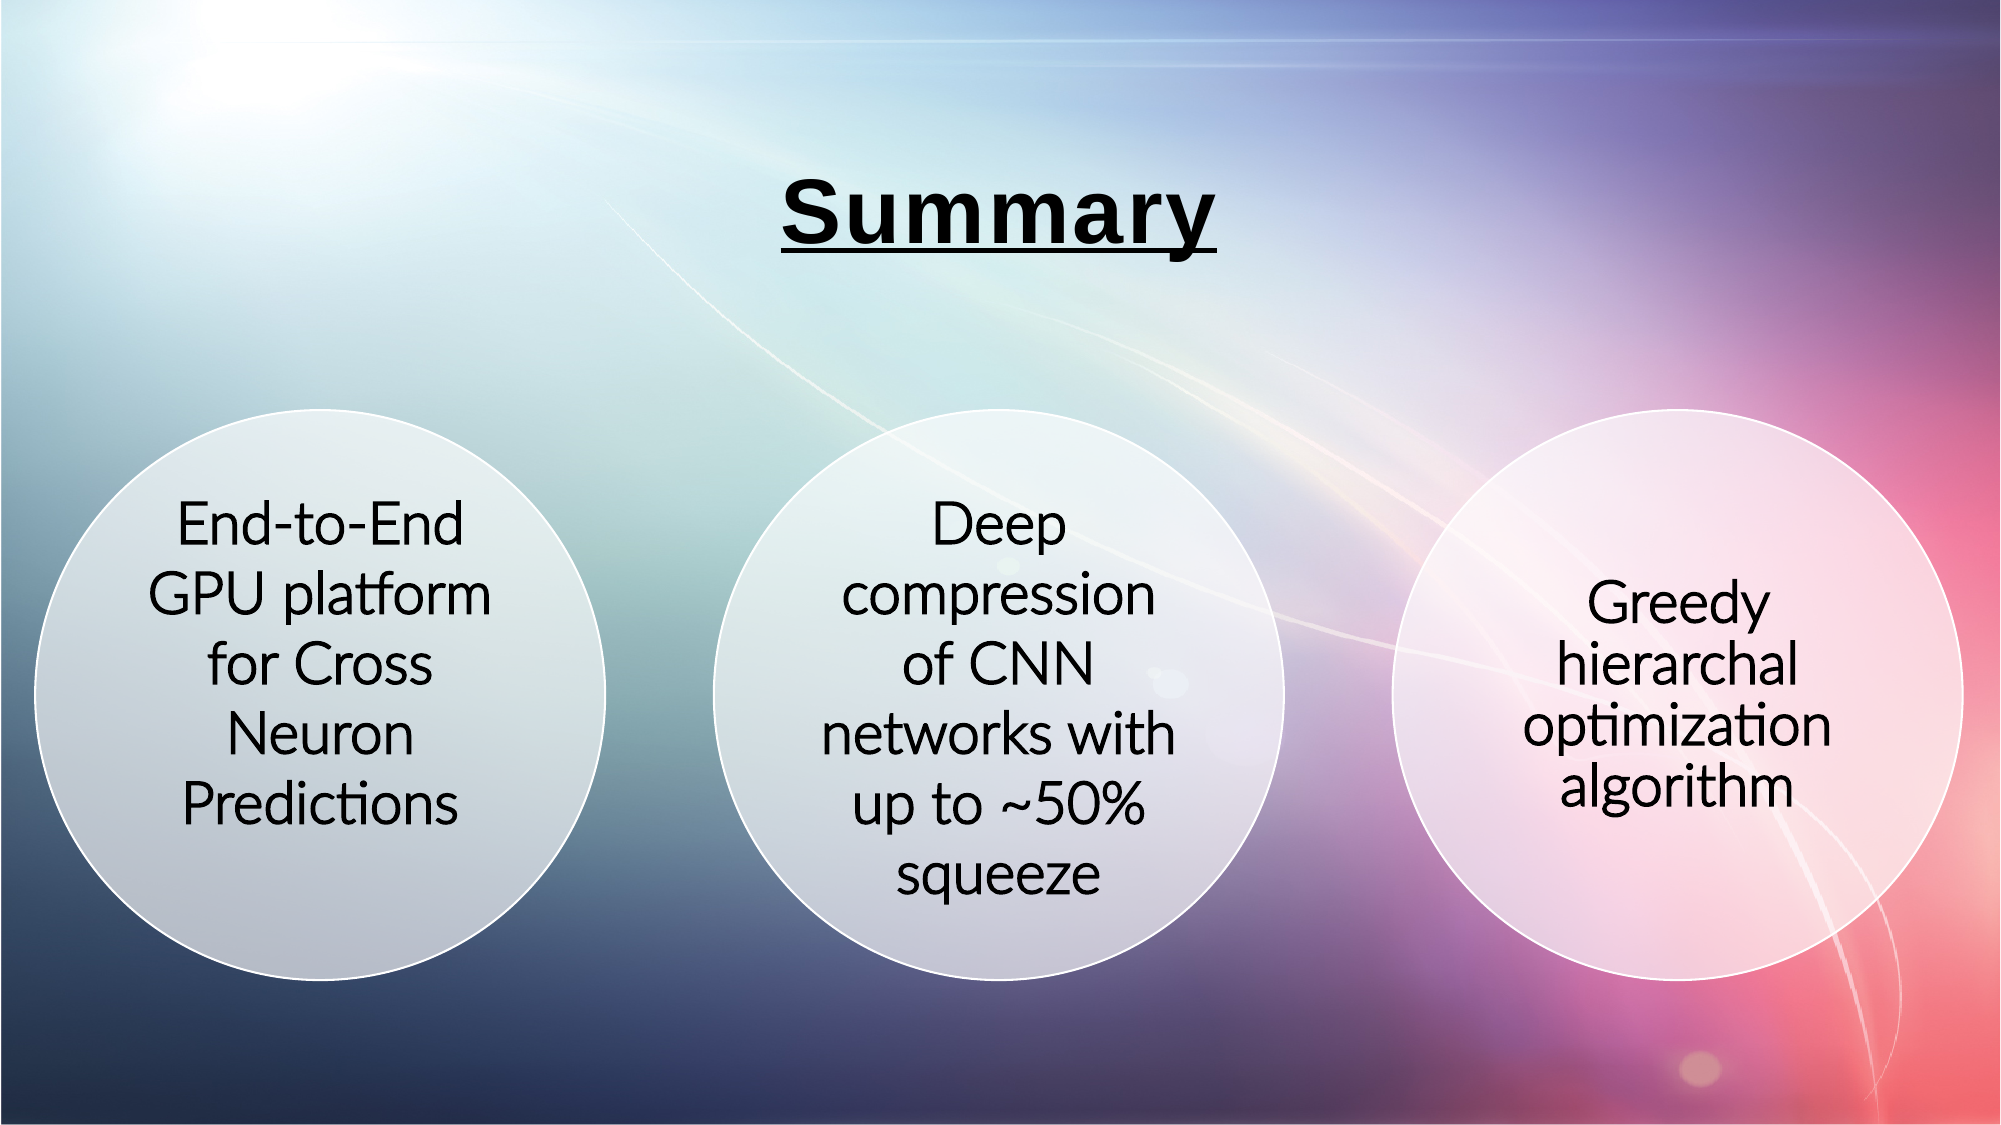

Summary
End-to-End GPU platform for Cross Neuron Predictions

Deep compression of CNN networks with up to ~50% squeeze
Greedy hierarchal optimization algorithm